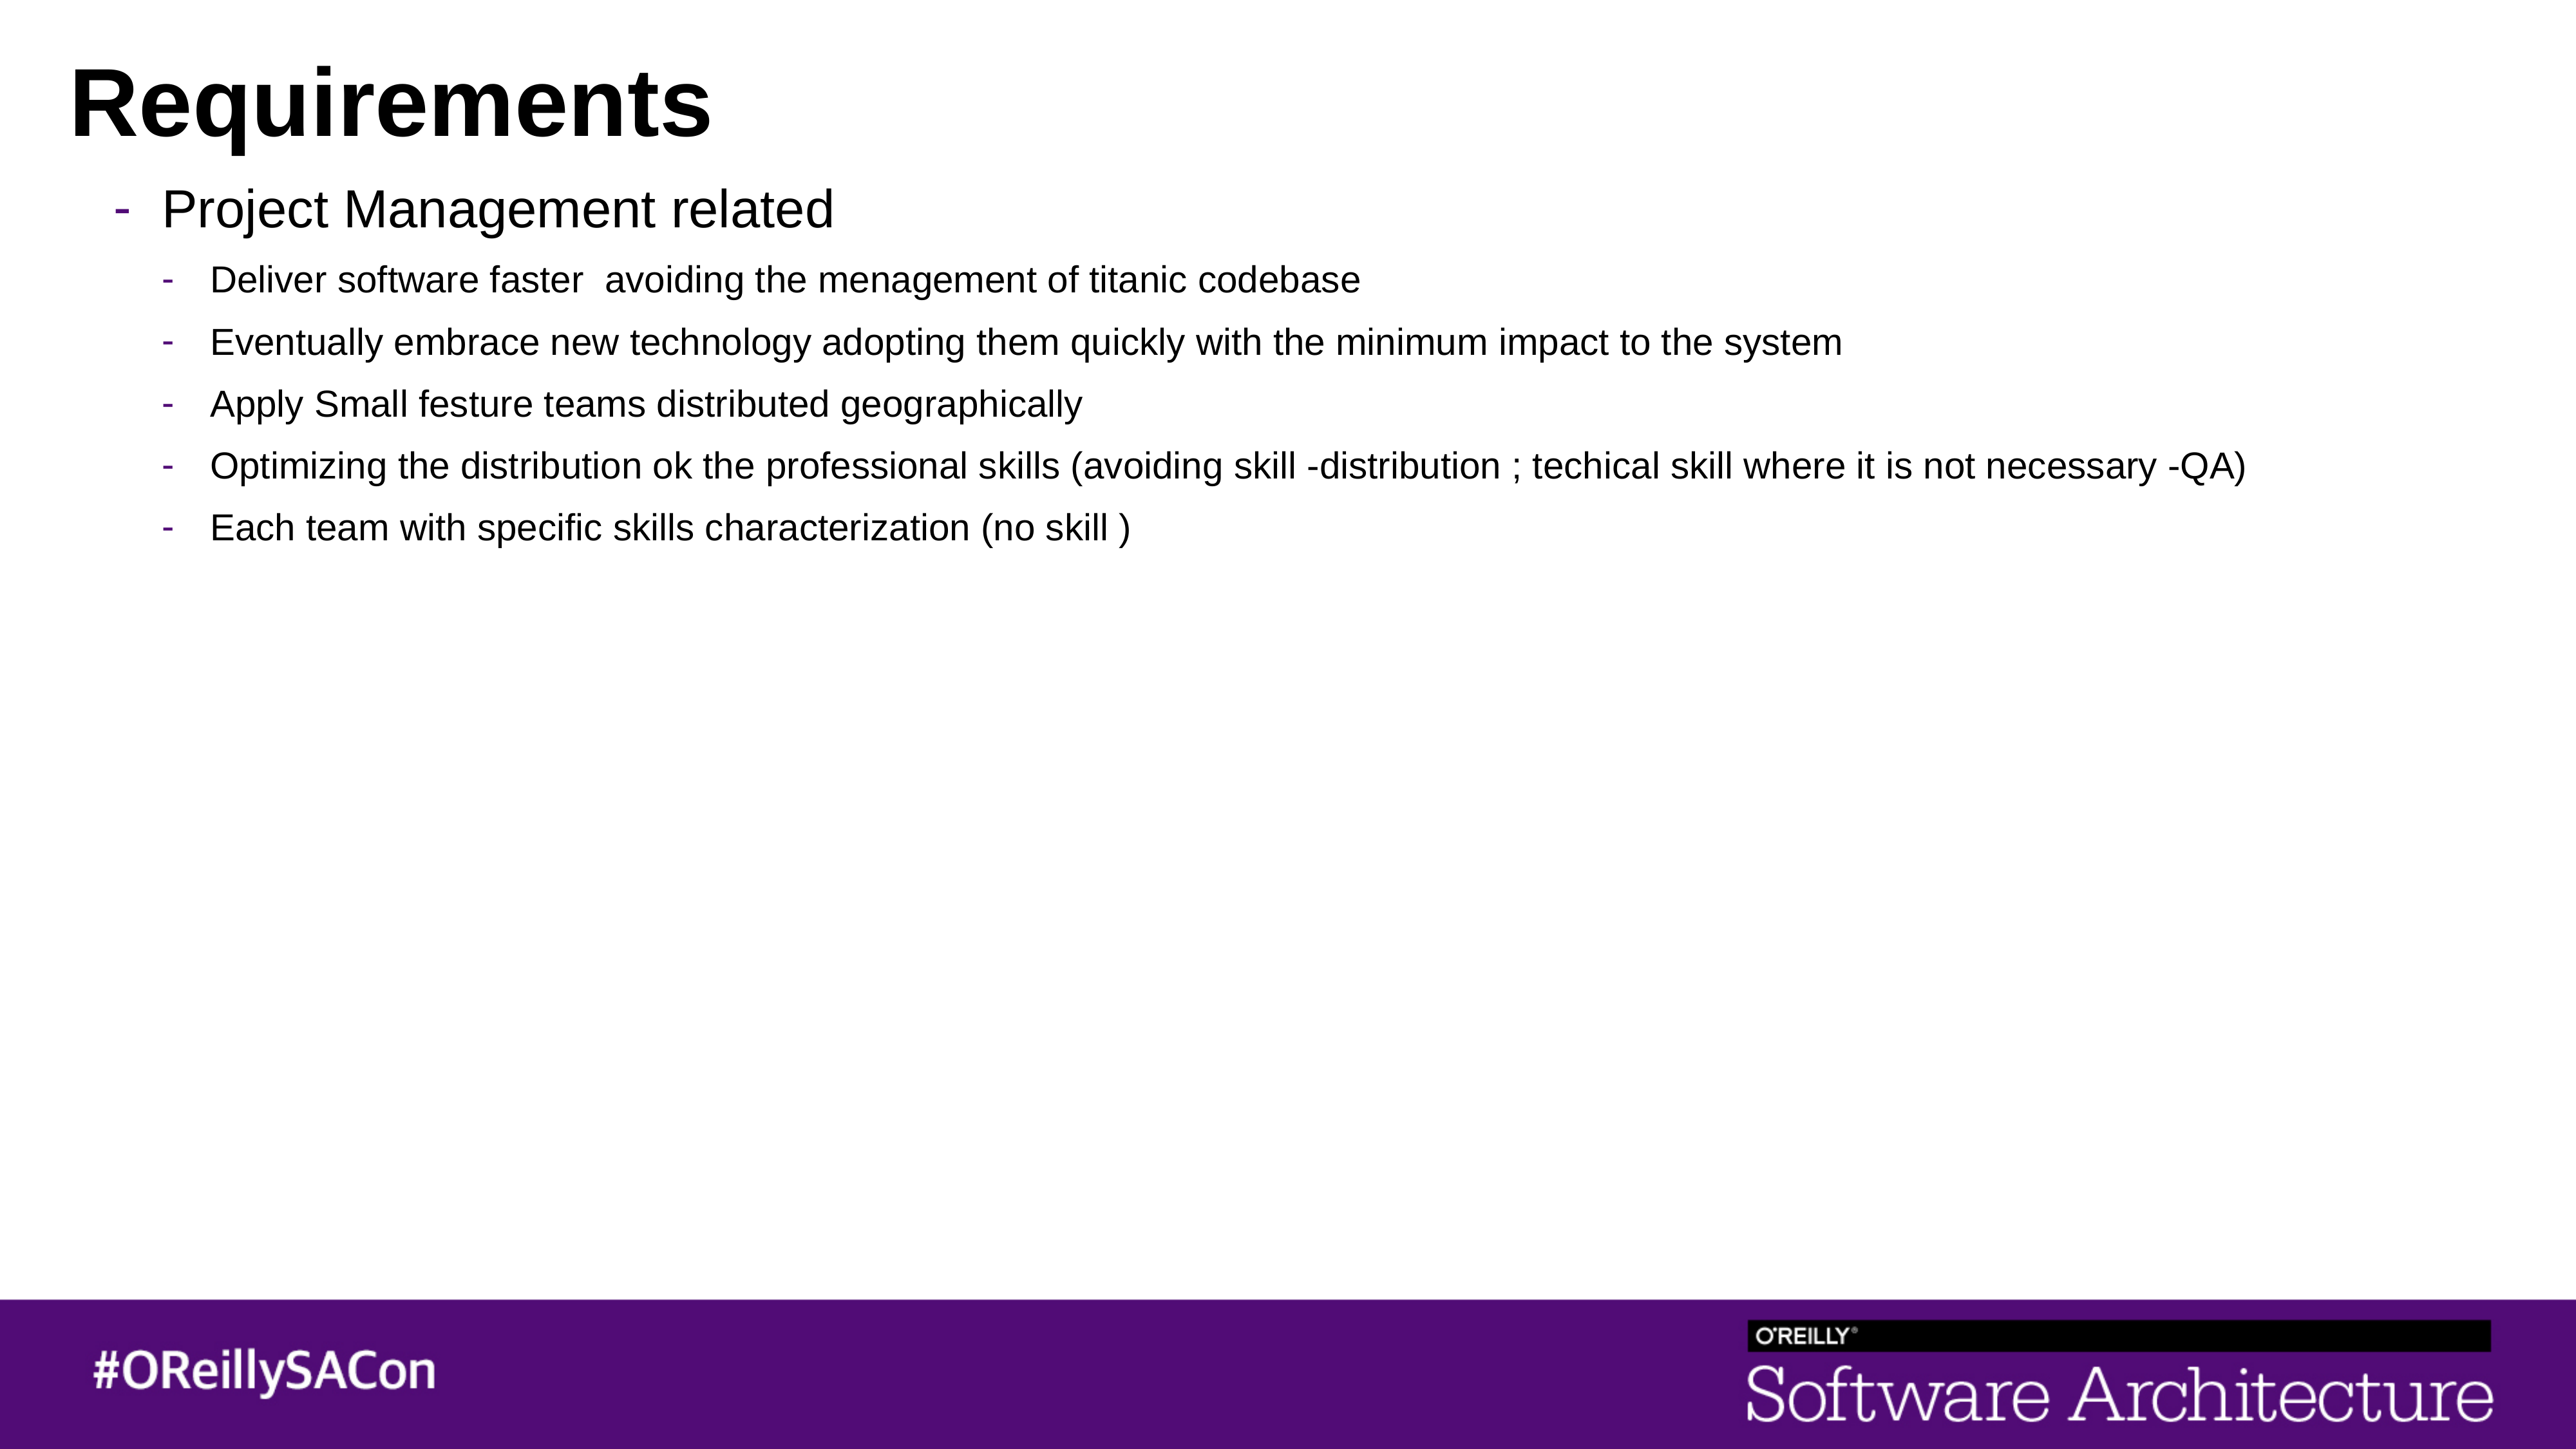

# Requirements
Project Management related
Deliver software faster  avoiding the menagement of titanic codebase
Eventually embrace new technology adopting them quickly with the minimum impact to the system
Apply Small festure teams distributed geographically
Optimizing the distribution ok the professional skills (avoiding skill -distribution ; techical skill where it is not necessary -QA)
Each team with specific skills characterization (no skill )